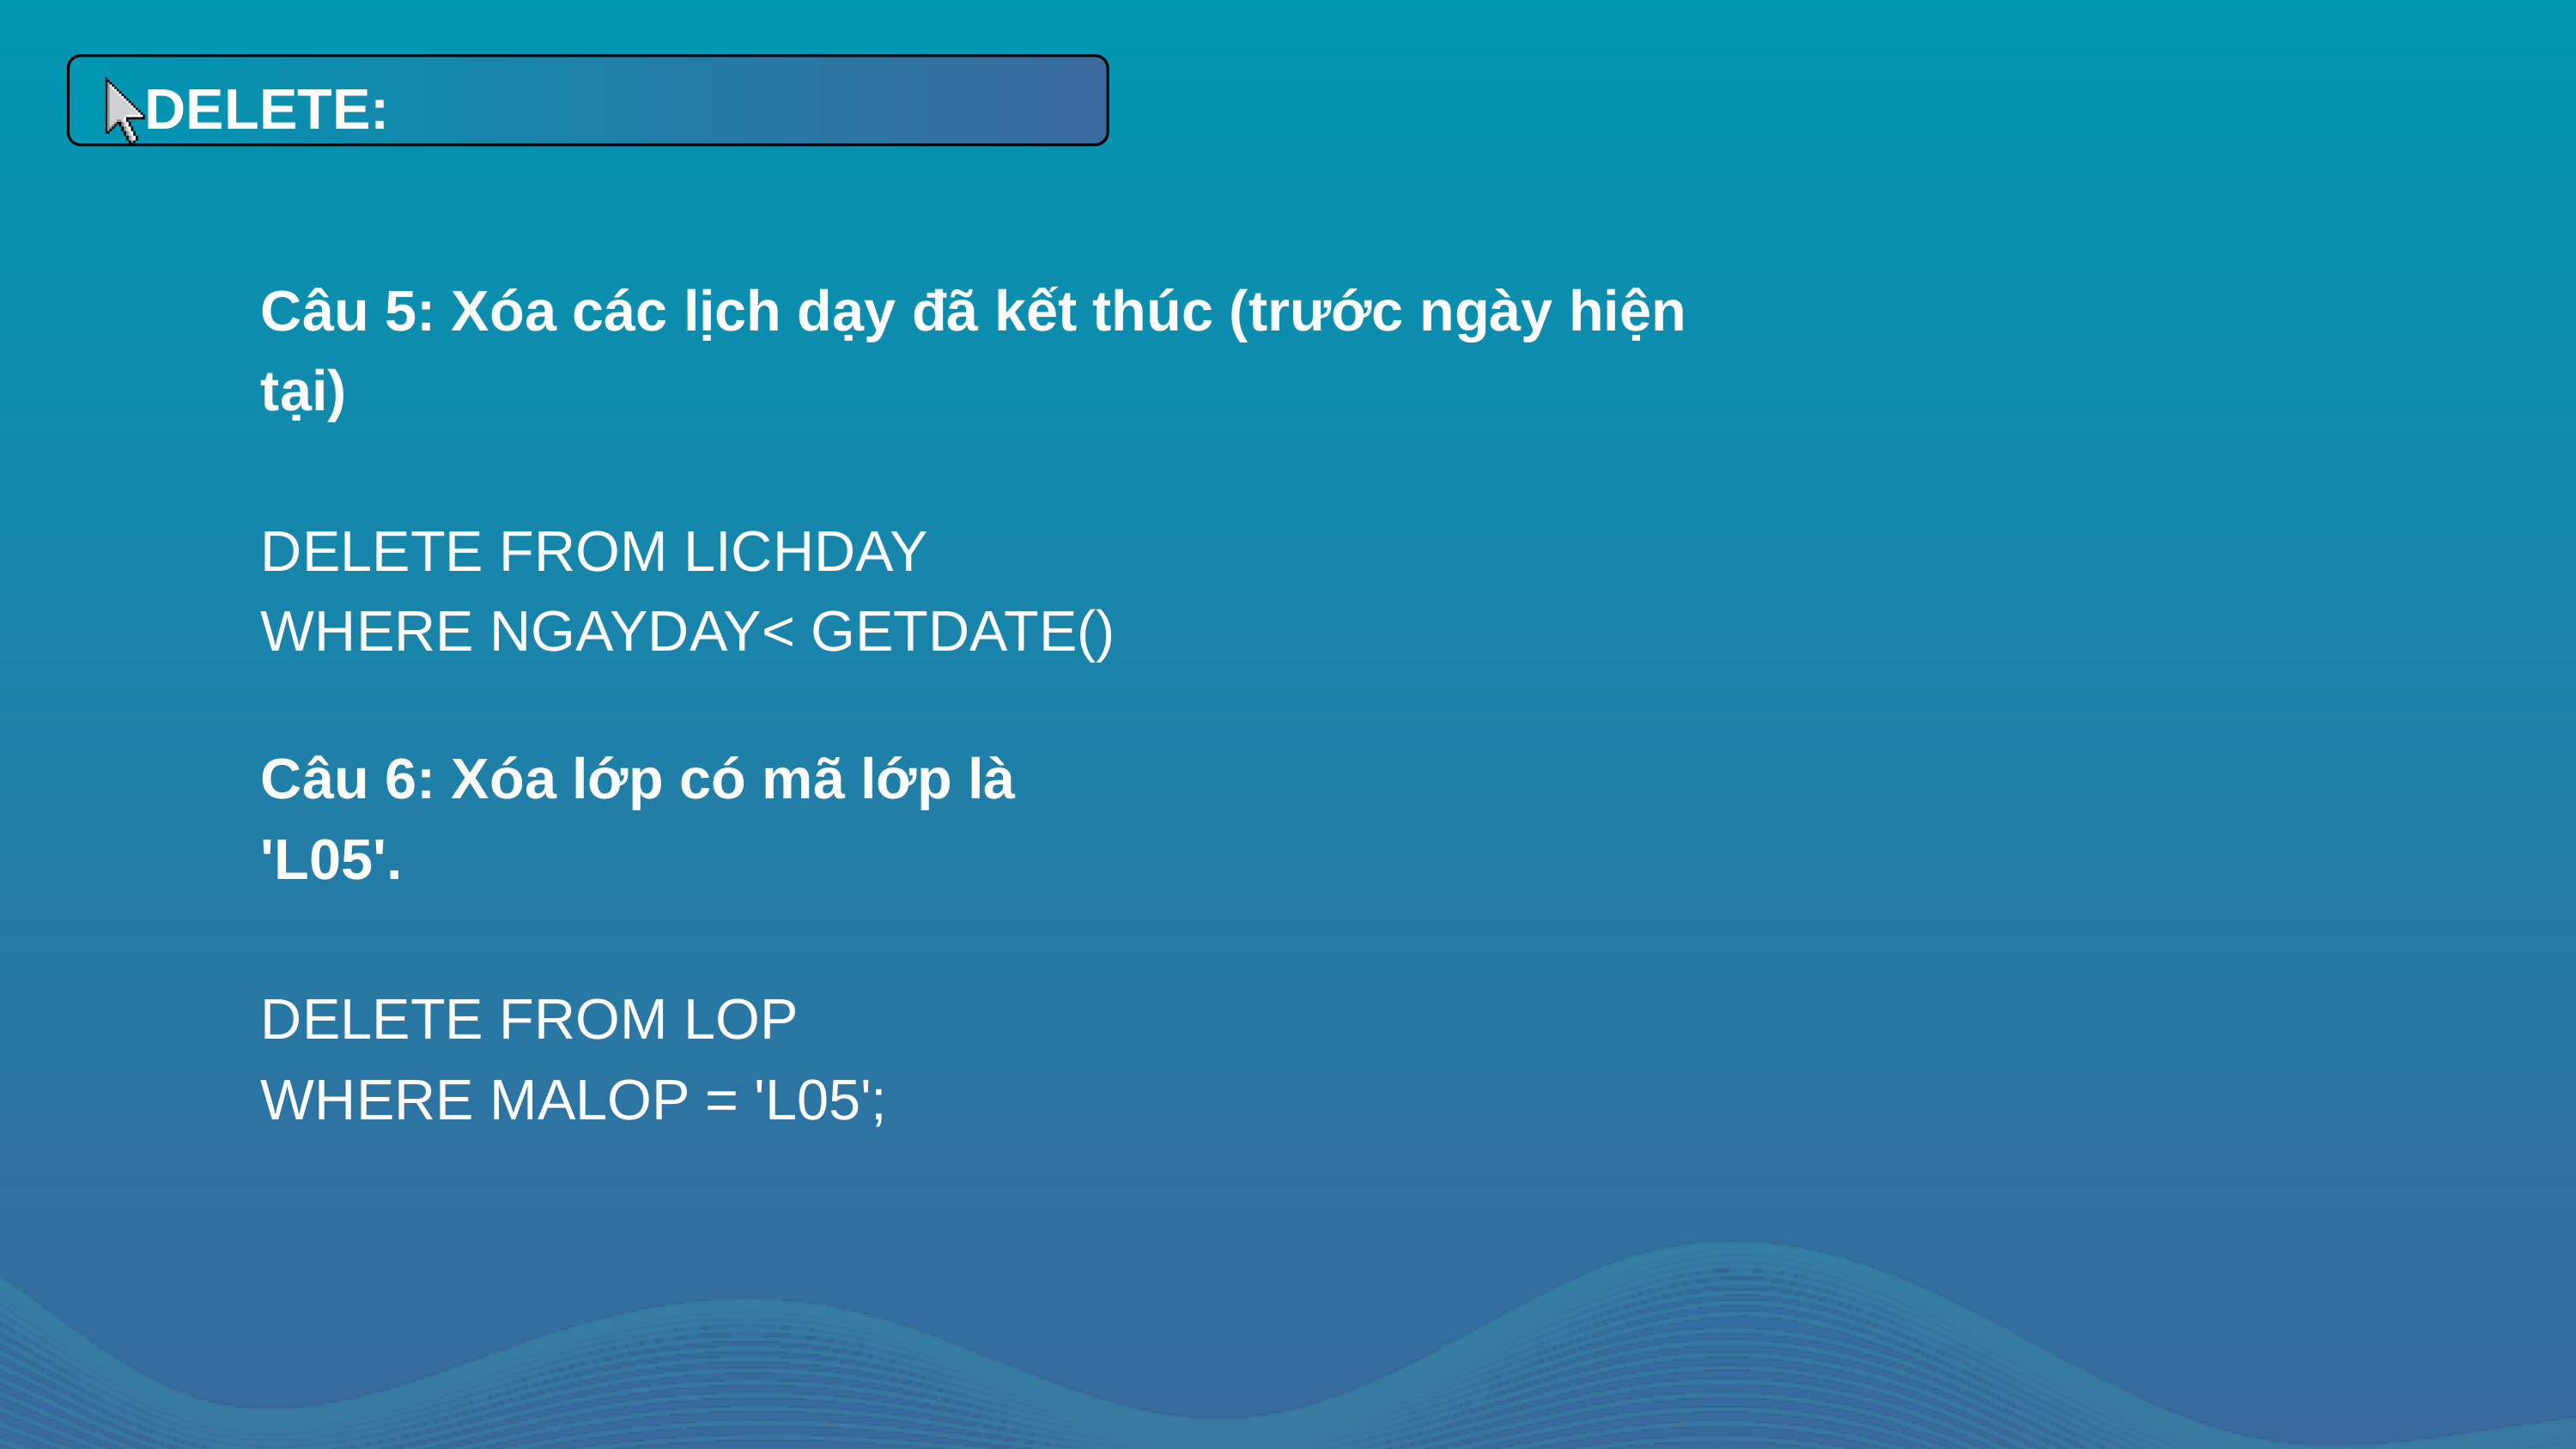

DELETE:

Câu 5: Xóa các lịch dạy đã kết thúc (trước ngày hiện tại)

DELETE FROM LICHDAY
WHERE NGAYDAY< GETDATE()

Câu 6: Xóa lớp có mã lớp là 'L05'.

DELETE FROM LOP
WHERE MALOP = 'L05';